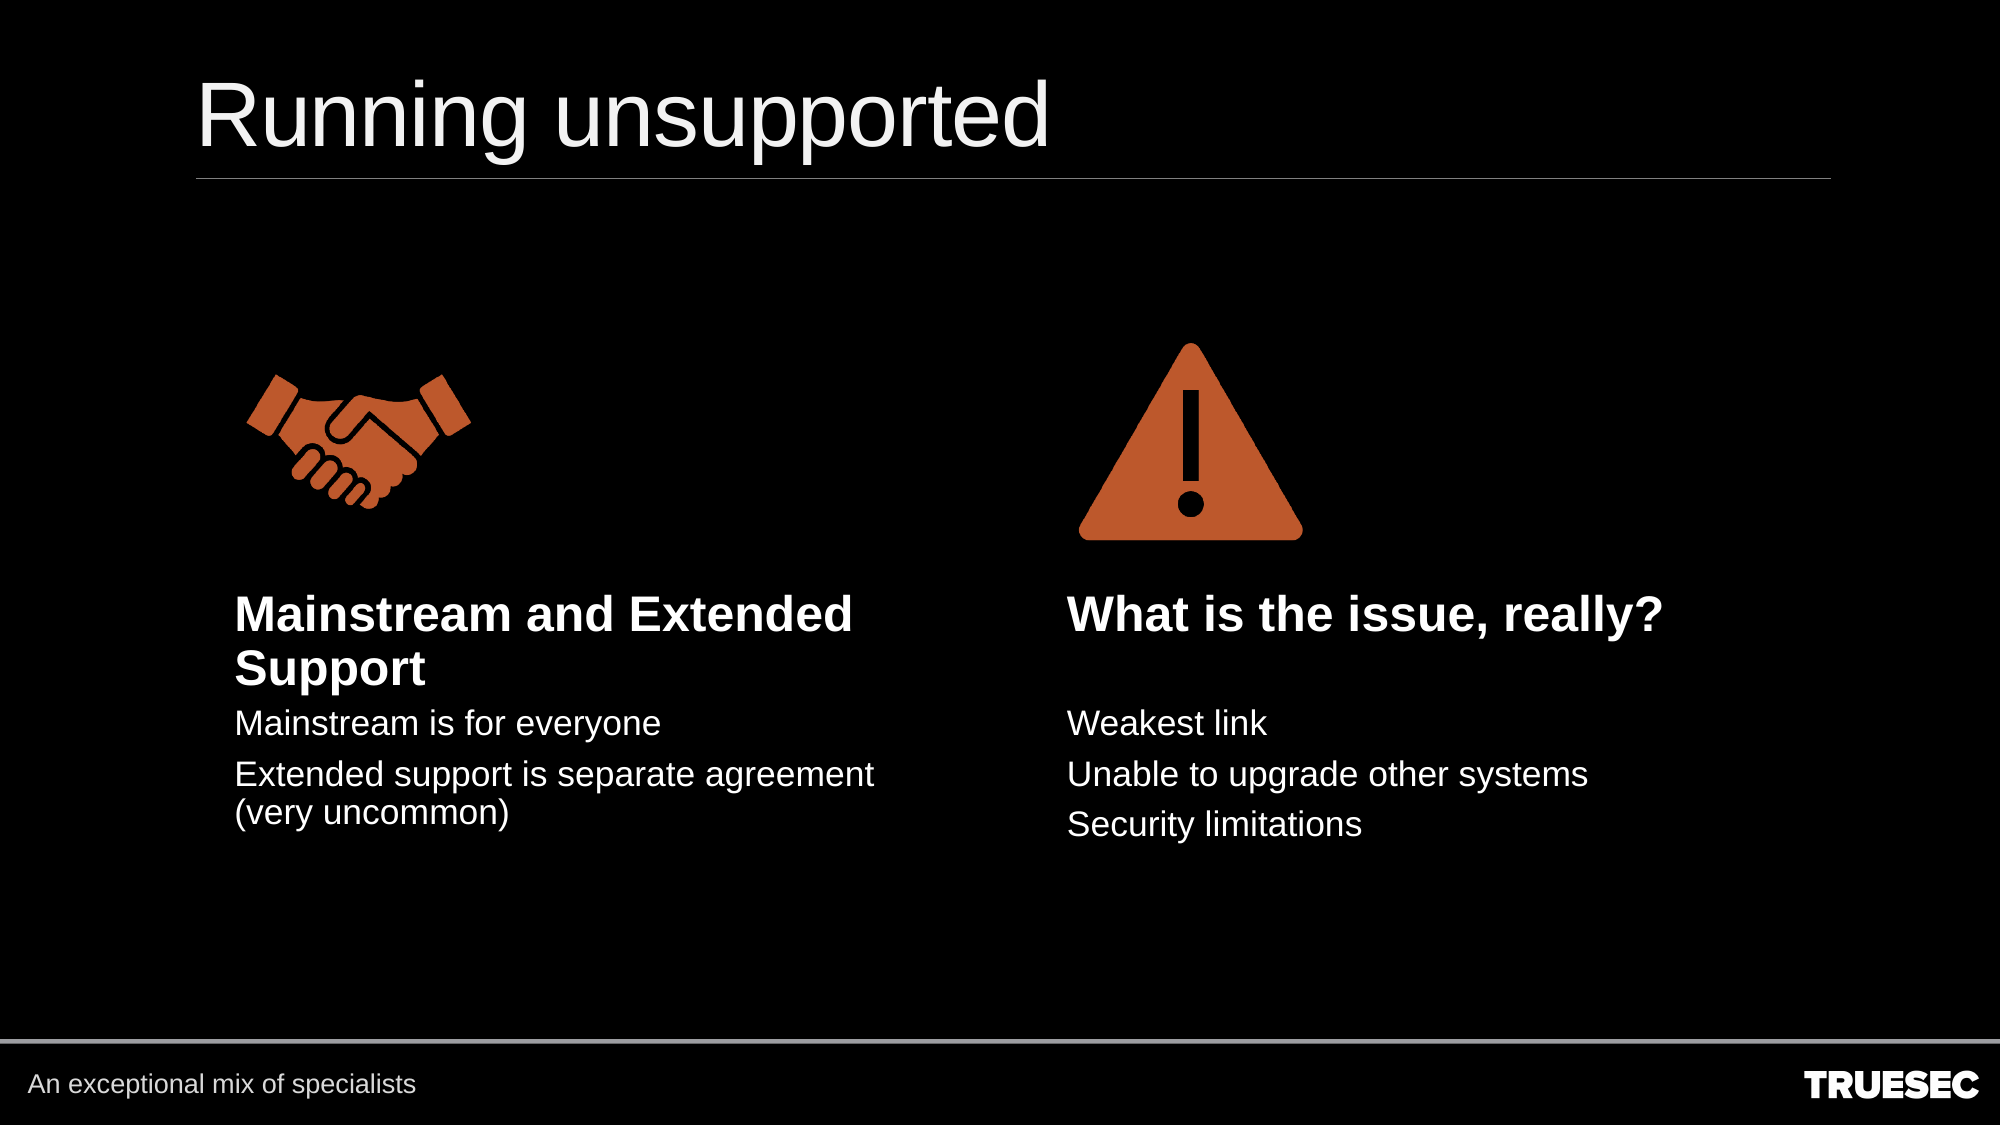

# Running unsupported
Mainstream and Extended Support
Mainstream is for everyone
Extended support is separate agreement (very uncommon)
What is the issue, really?
Weakest link
Unable to upgrade other systems
Security limitations